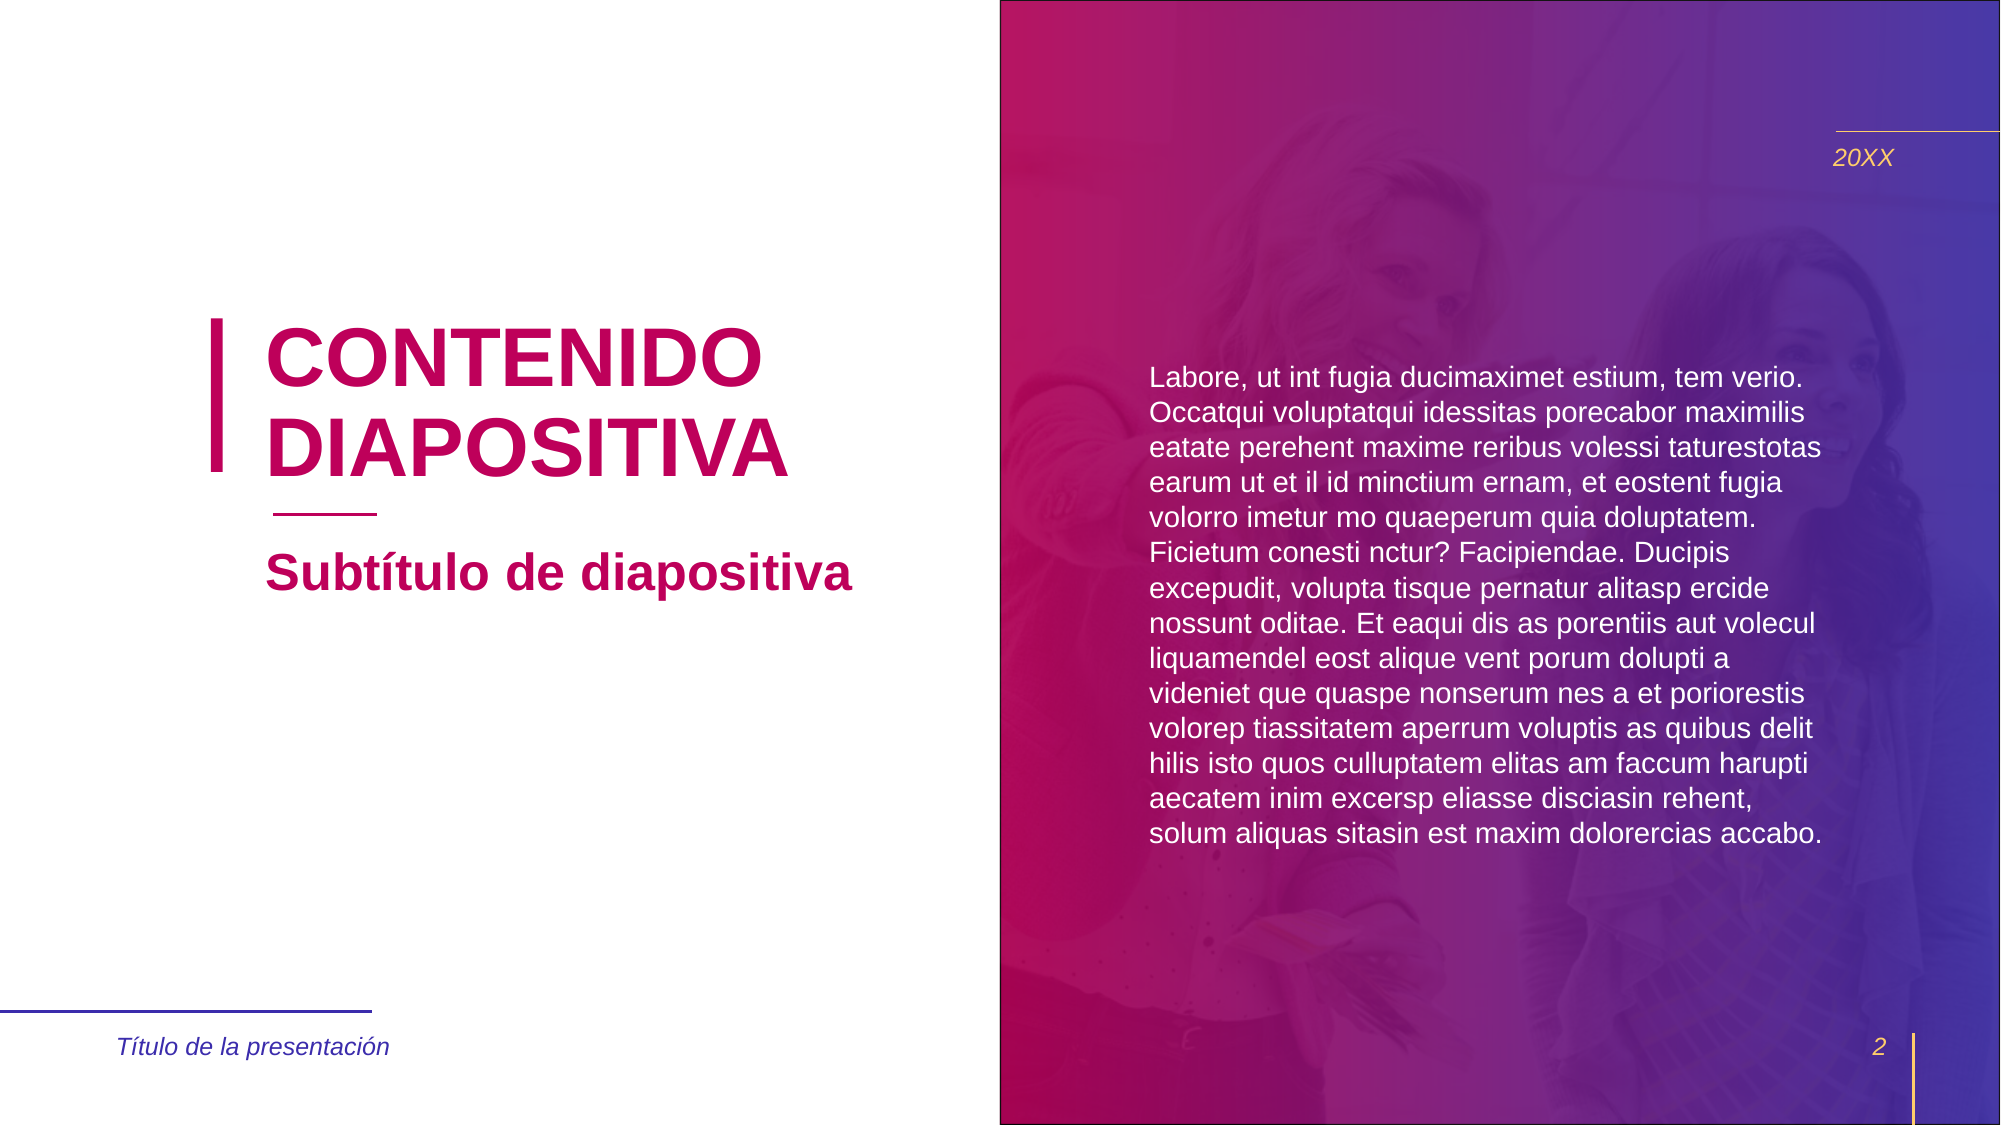

20XX
# CONTENIDO DIAPOSITIVA
Labore, ut int fugia ducimaximet estium, tem verio. Occatqui voluptatqui idessitas porecabor maximilis eatate perehent maxime reribus volessi taturestotas earum ut et il id minctium ernam, et eostent fugia volorro imetur mo quaeperum quia doluptatem. Ficietum conesti nctur? Facipiendae. Ducipis excepudit, volupta tisque pernatur alitasp ercide nossunt oditae. Et eaqui dis as porentiis aut volecul liquamendel eost alique vent porum dolupti a videniet que quaspe nonserum nes a et poriorestis volorep tiassitatem aperrum voluptis as quibus delit hilis isto quos culluptatem elitas am faccum harupti aecatem inim excersp eliasse disciasin rehent, solum aliquas sitasin est maxim dolorercias accabo.
Subtítulo de diapositiva
Título de la presentación
2